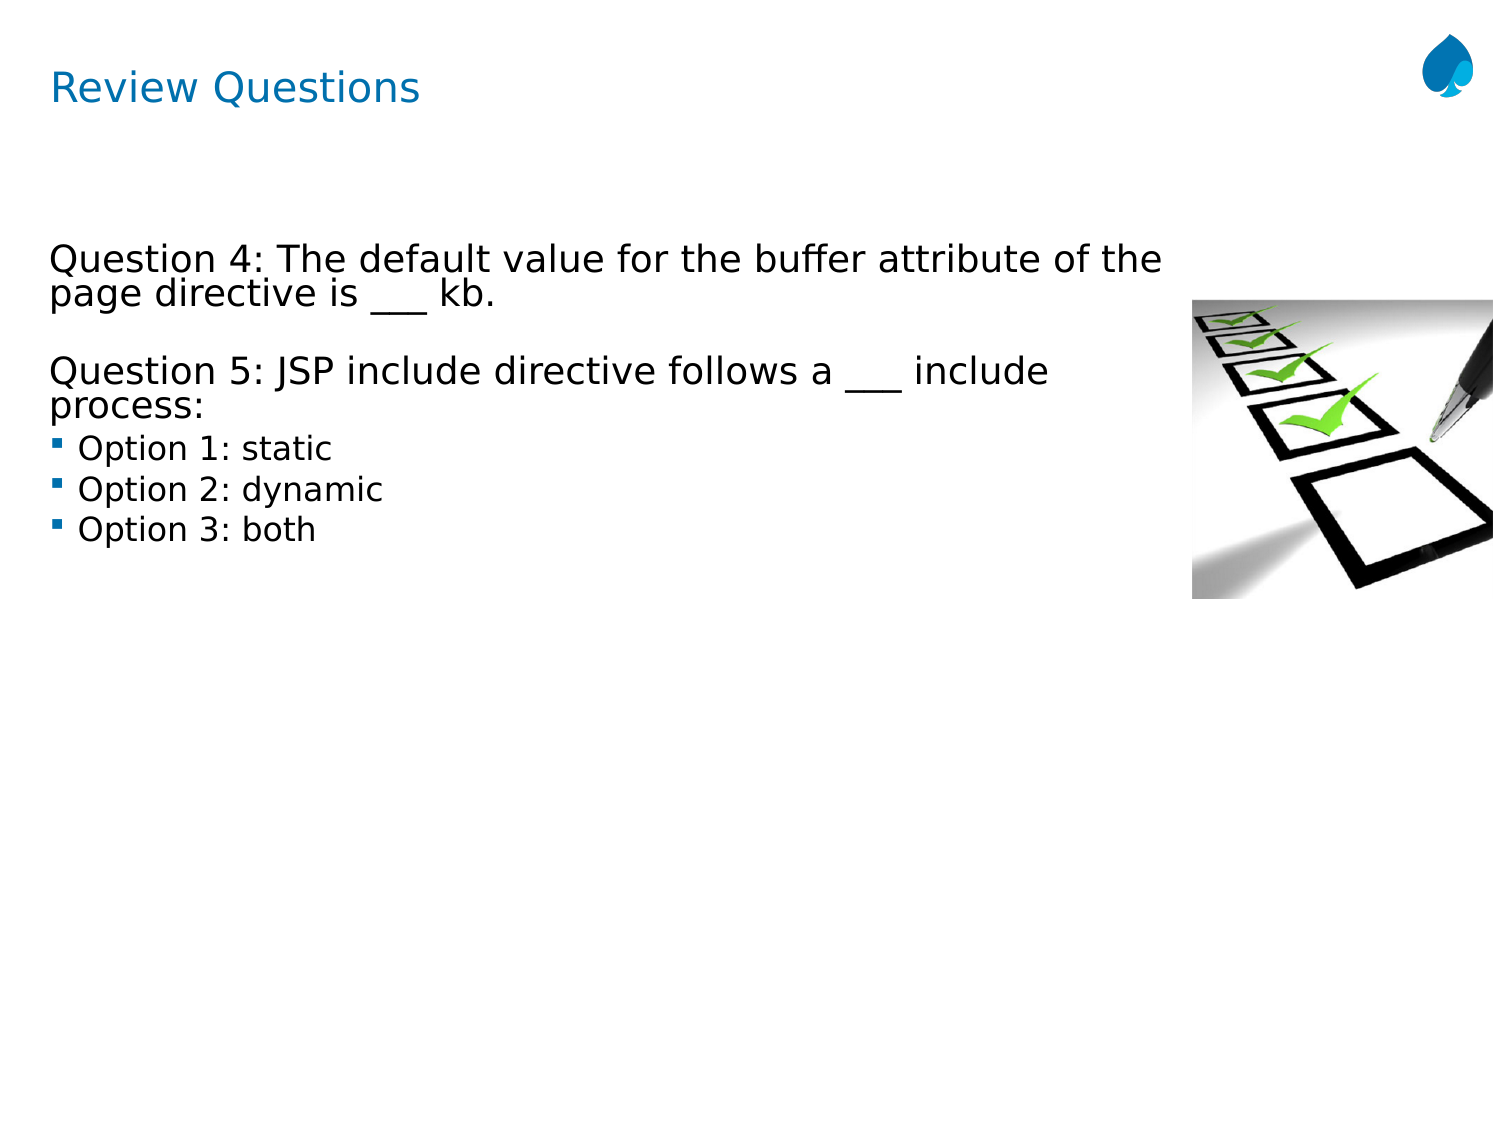

# Review Questions
Question 4: The default value for the buffer attribute of the page directive is ___ kb.
Question 5: JSP include directive follows a ___ include process:
Option 1: static
Option 2: dynamic
Option 3: both